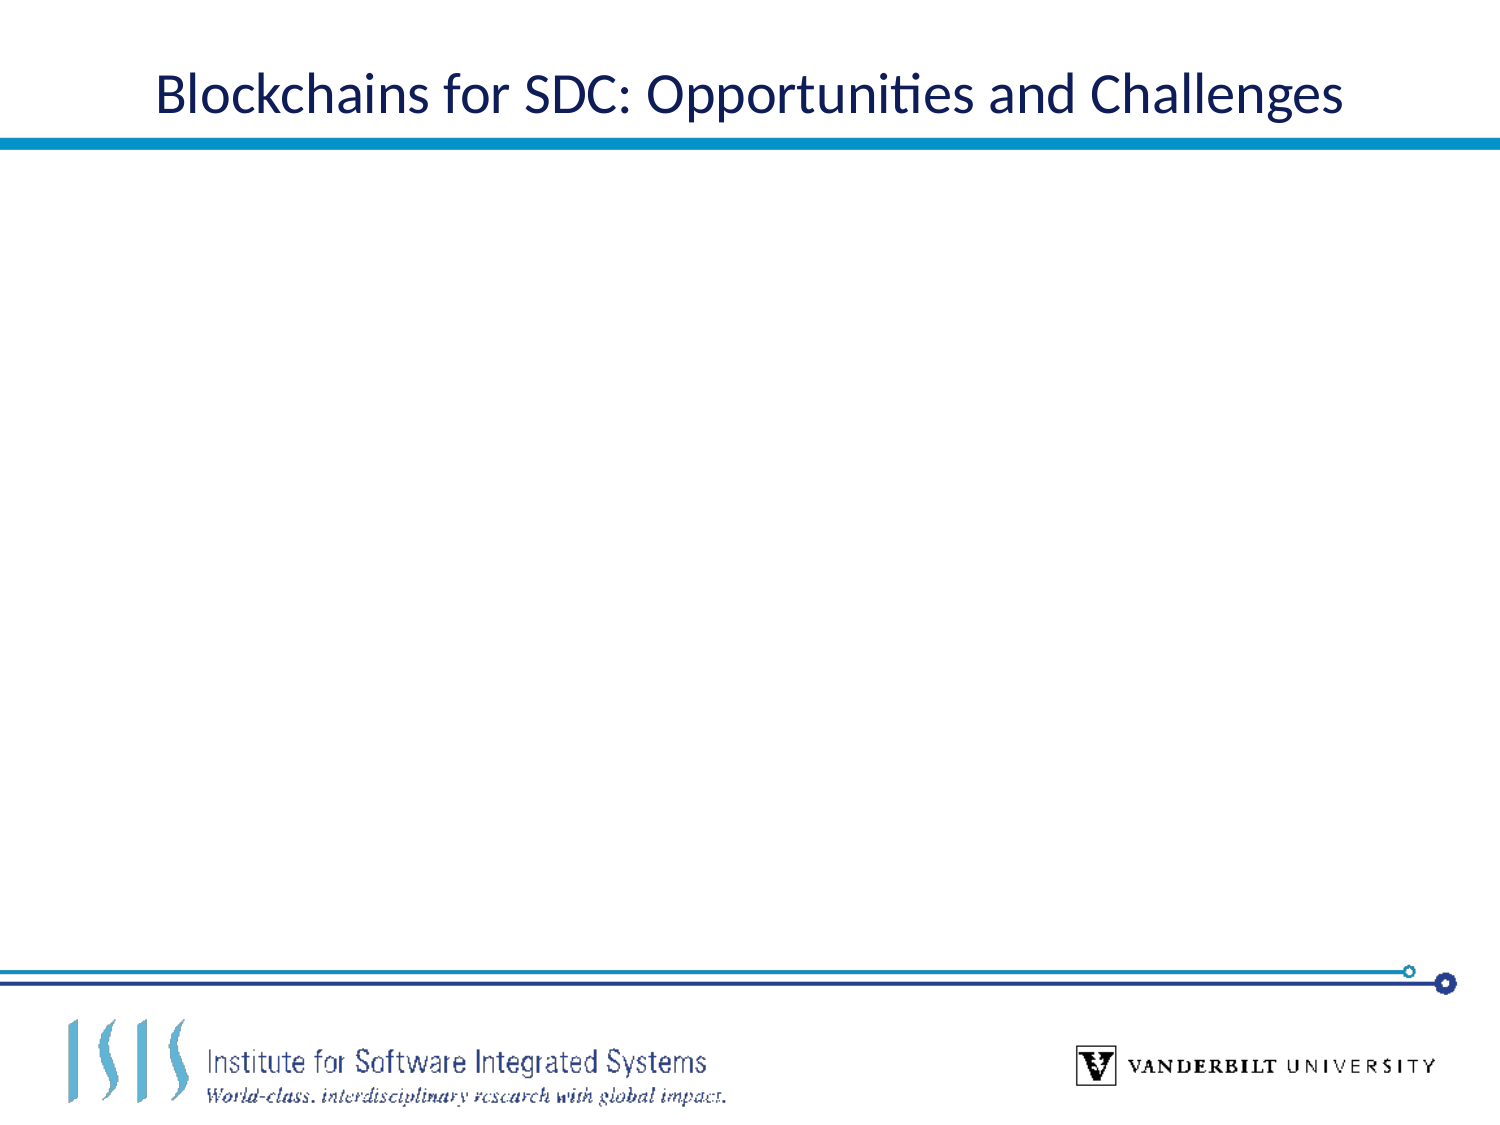

# Blockchains for SDC: Opportunities and Challenges